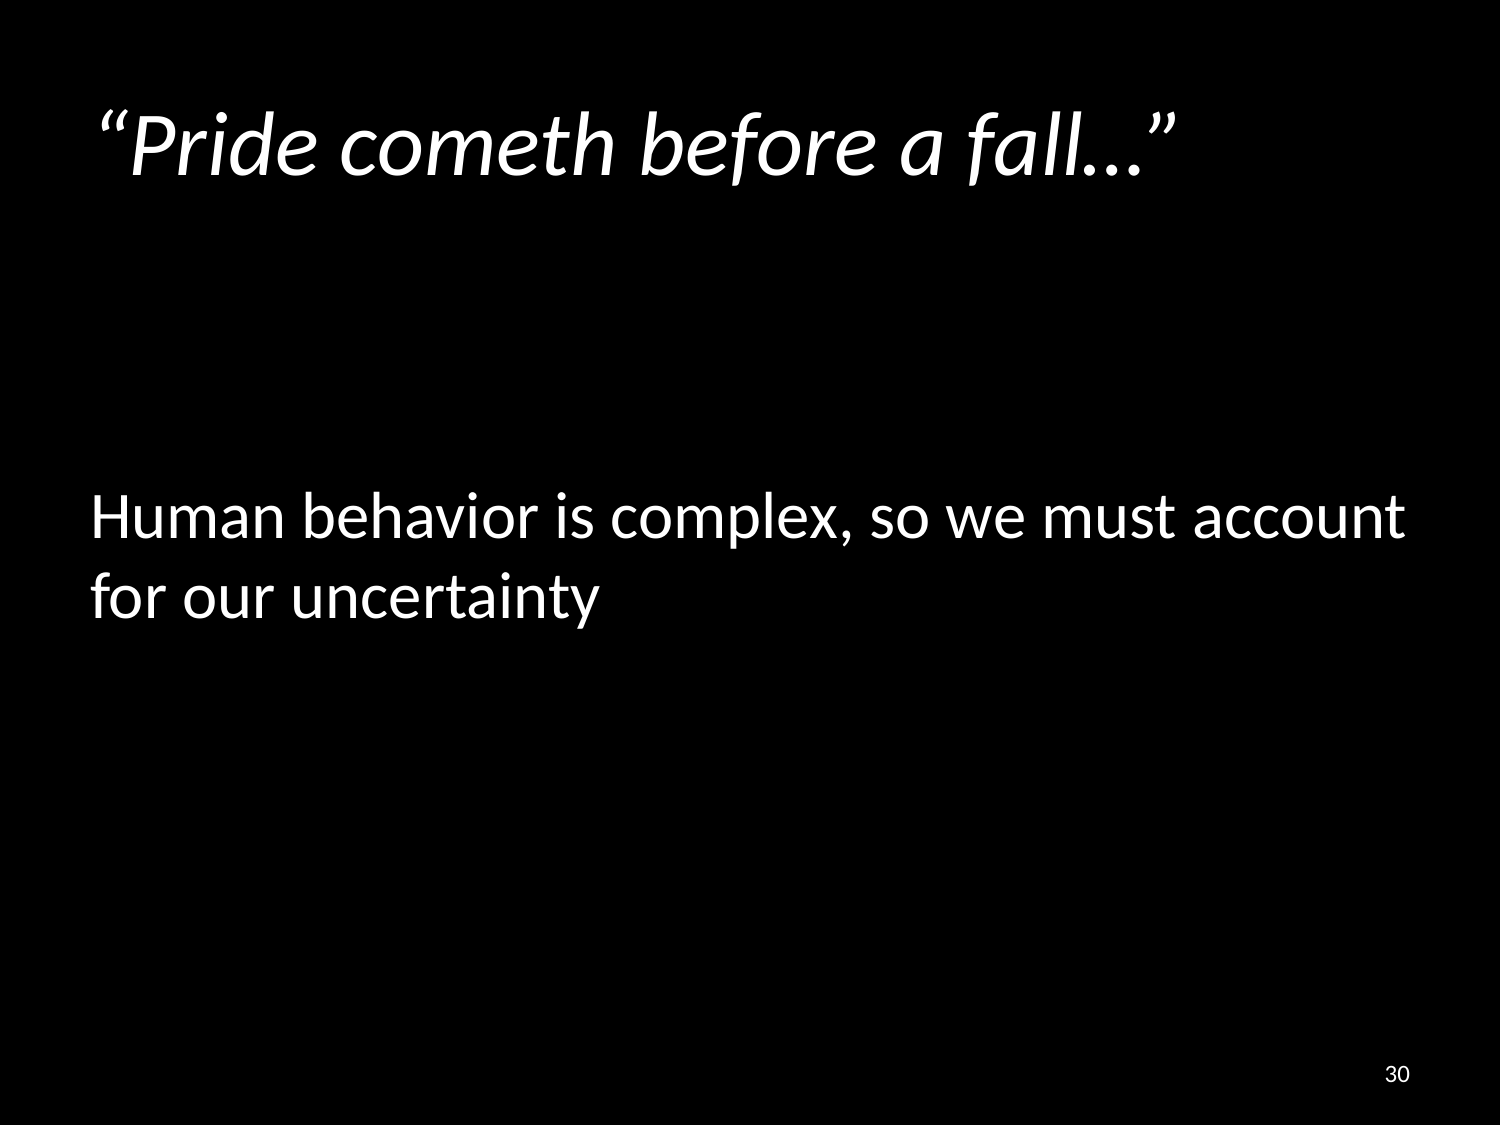

# “Pride cometh before a fall…”
Human behavior is complex, so we must account for our uncertainty
30